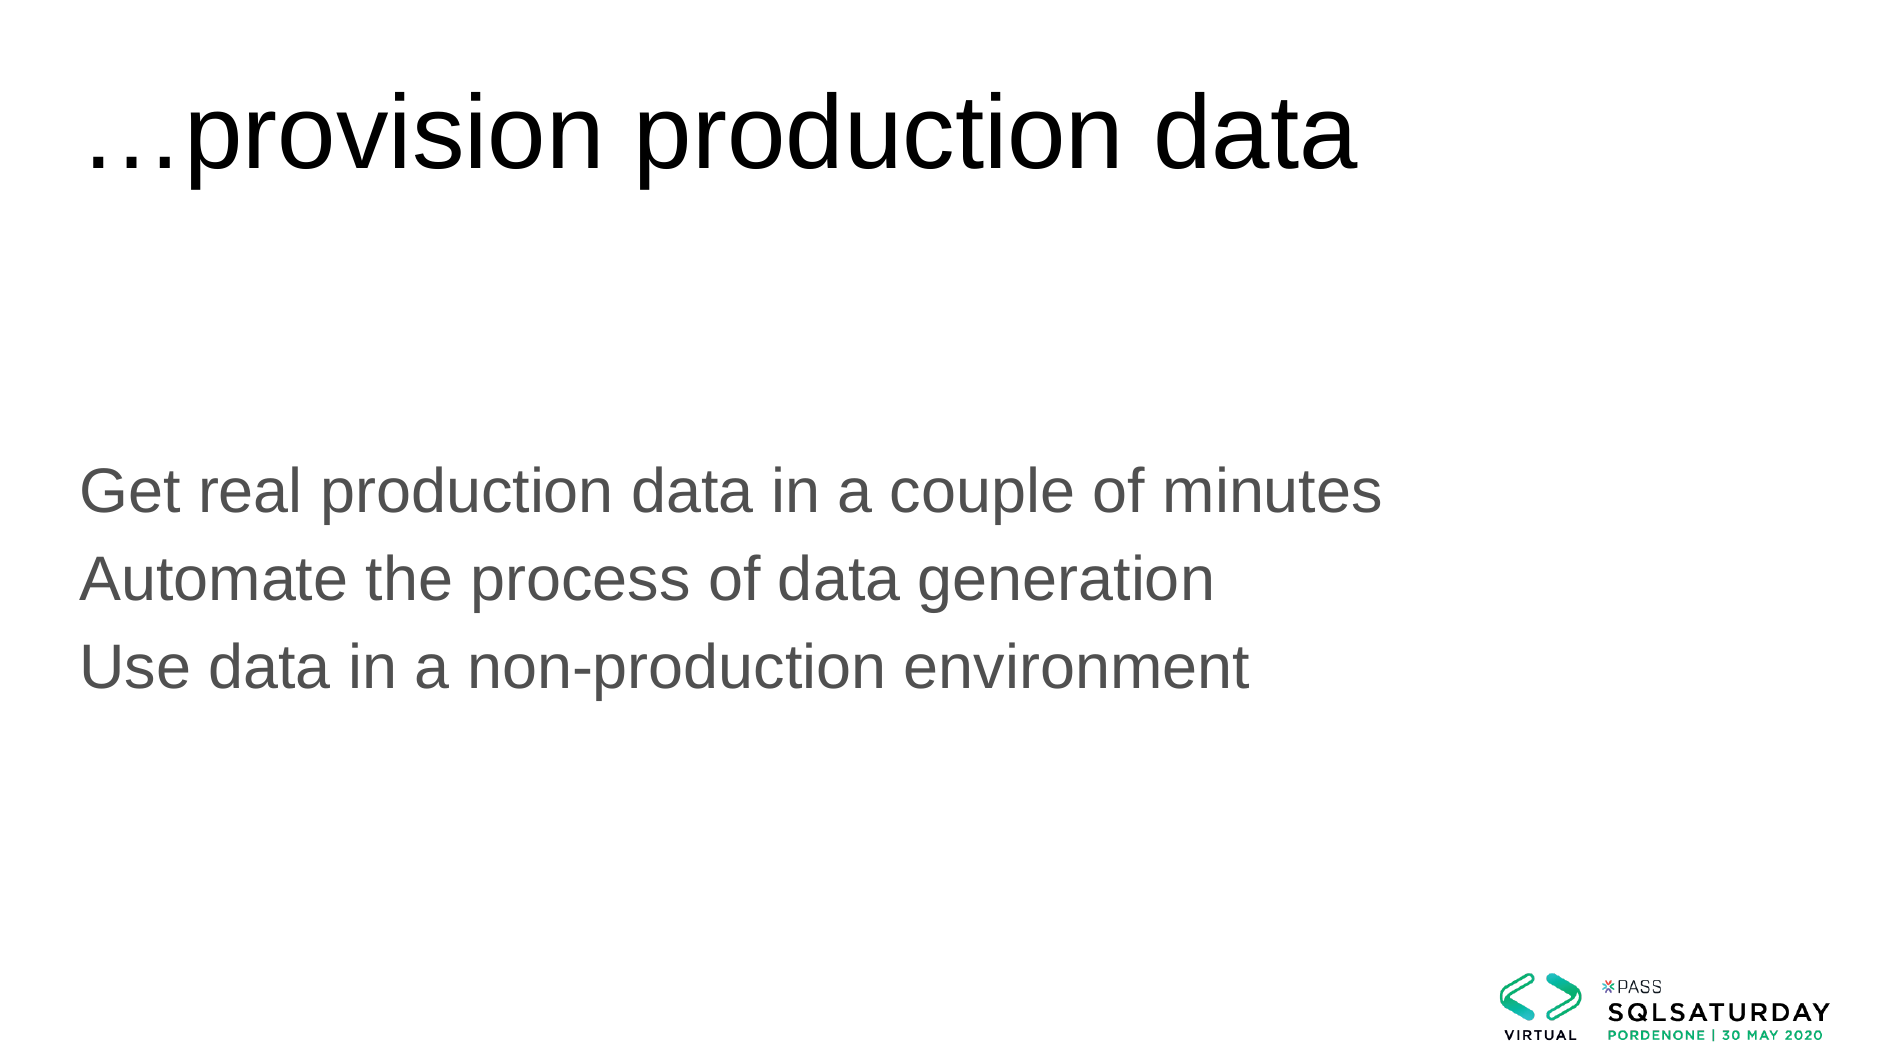

# …provision production data
Get real production data in a couple of minutes
Automate the process of data generation
Use data in a non-production environment